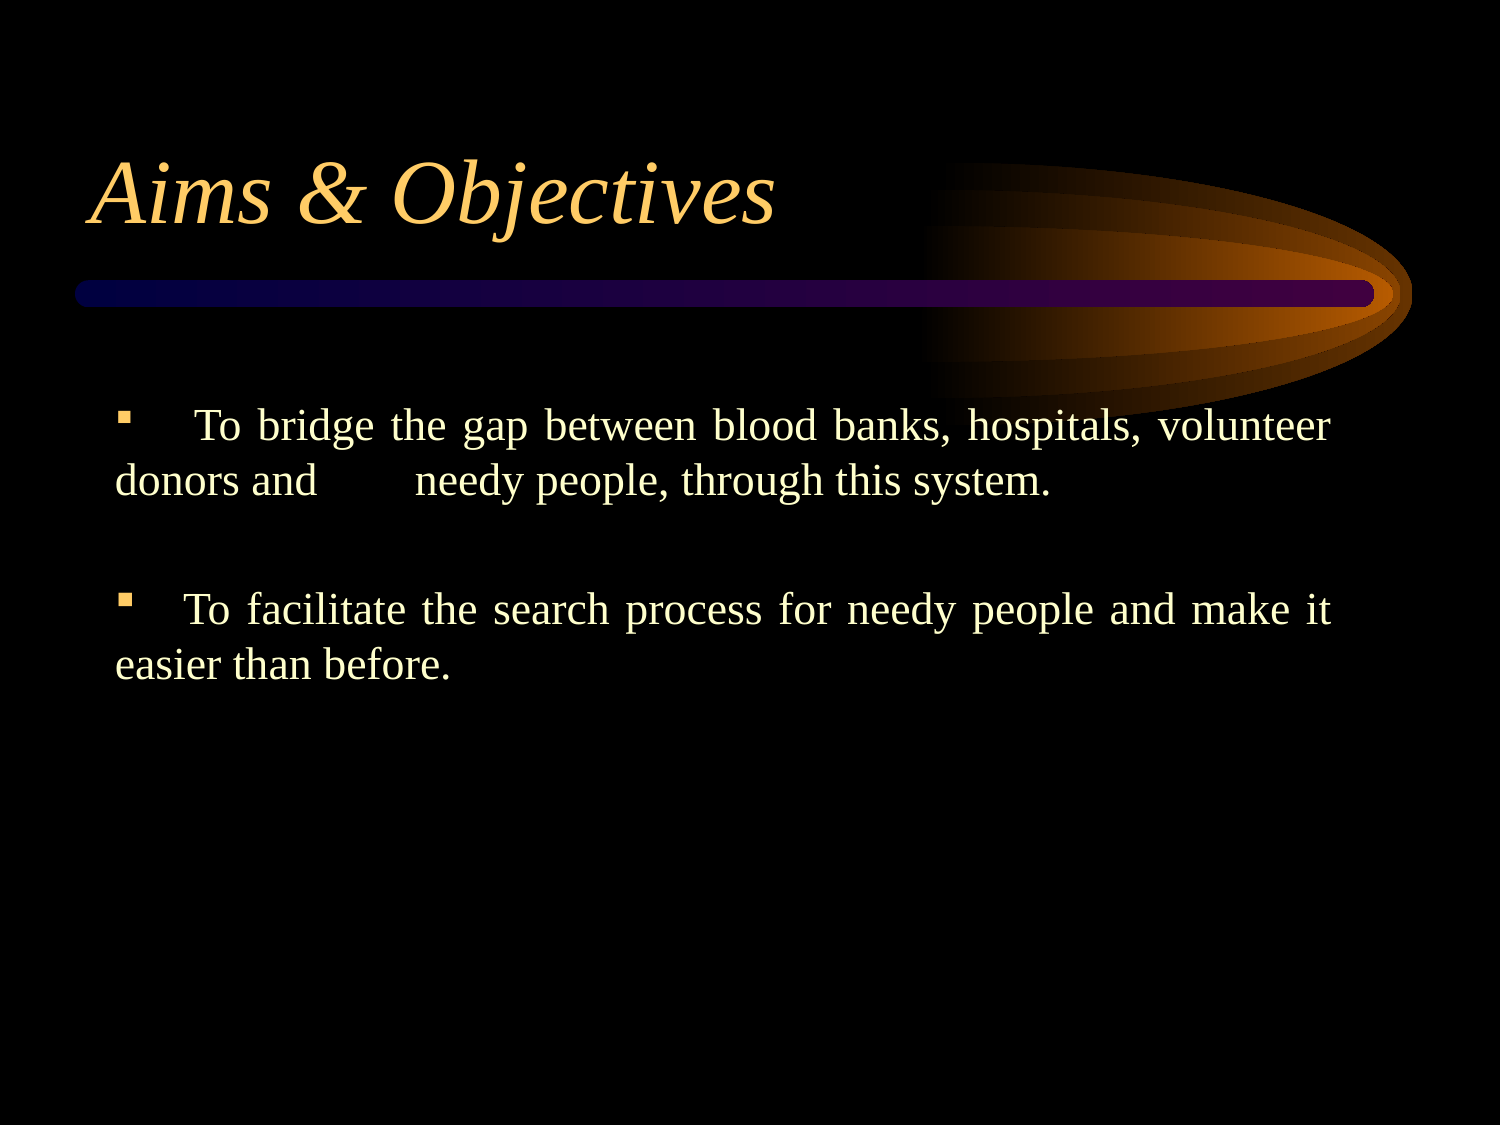

# Aims & Objectives
    To bridge the gap between blood banks, hospitals, volunteer 	donors and 	needy people, through this system.

   To facilitate the search process for needy people and make it 	easier than before.